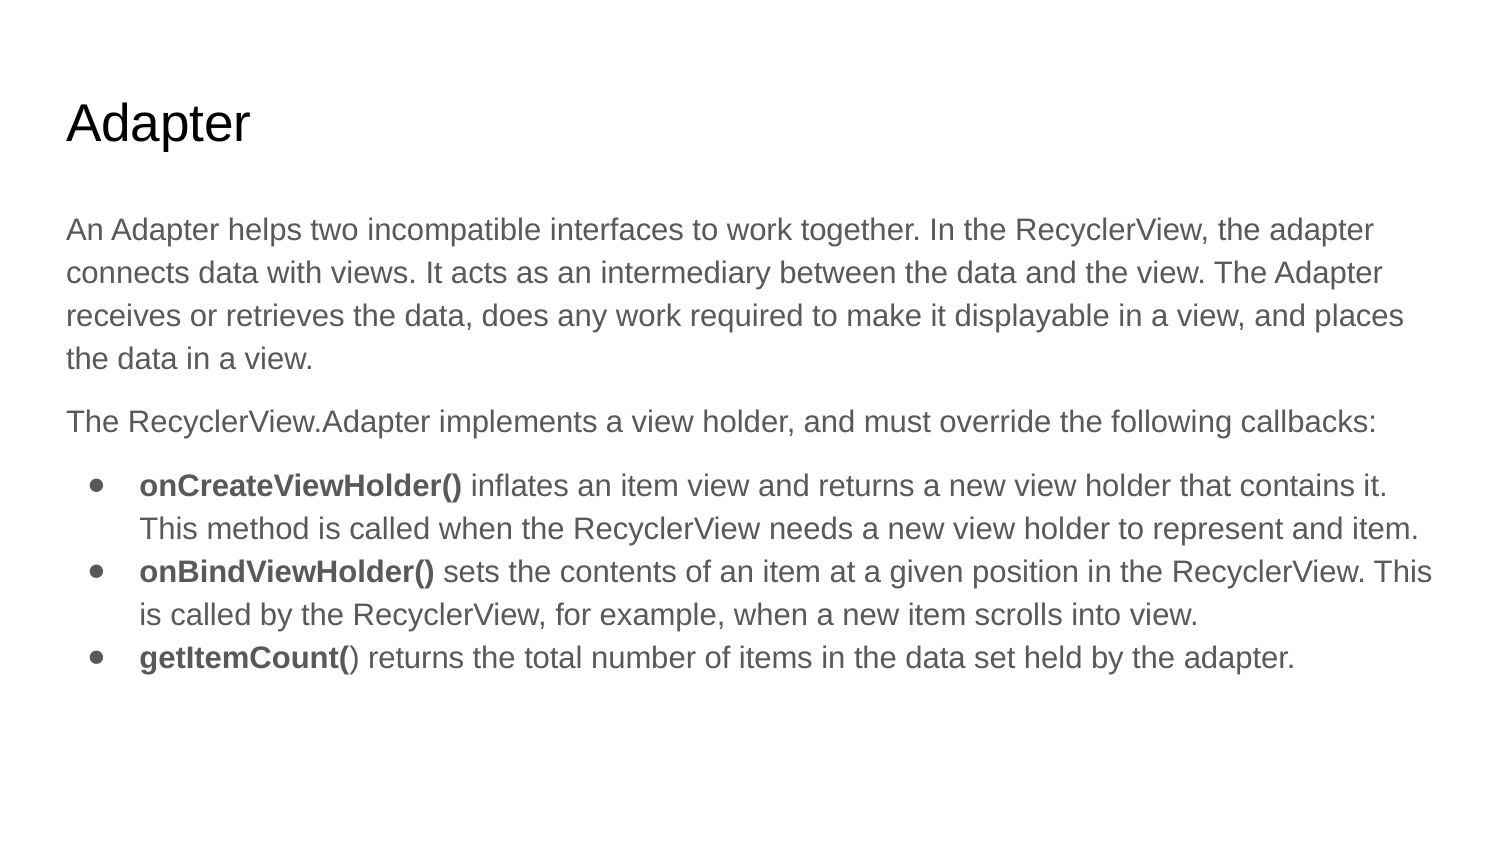

# Adapter
An Adapter helps two incompatible interfaces to work together. In the RecyclerView, the adapter connects data with views. It acts as an intermediary between the data and the view. The Adapter receives or retrieves the data, does any work required to make it displayable in a view, and places the data in a view.
The RecyclerView.Adapter implements a view holder, and must override the following callbacks:
onCreateViewHolder() inflates an item view and returns a new view holder that contains it. This method is called when the RecyclerView needs a new view holder to represent and item.
onBindViewHolder() sets the contents of an item at a given position in the RecyclerView. This is called by the RecyclerView, for example, when a new item scrolls into view.
getItemCount() returns the total number of items in the data set held by the adapter.